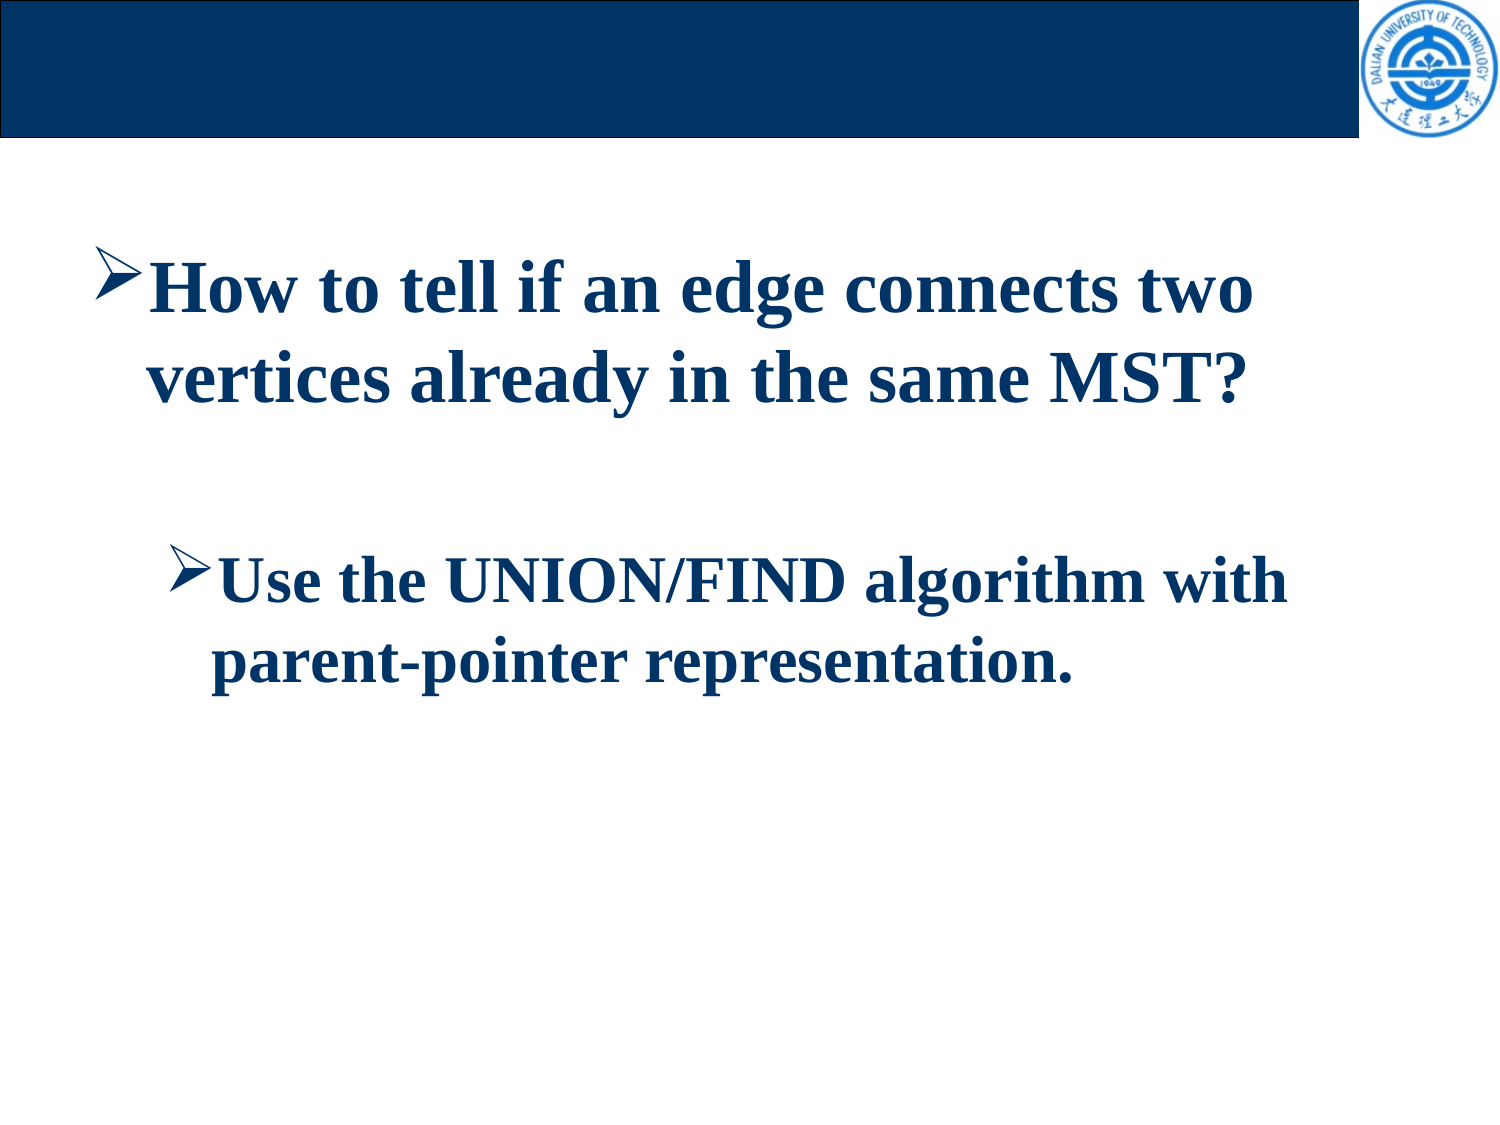

How to tell if an edge connects two vertices already in the same MST?

Use the UNION/FIND algorithm with parent-pointer representation.